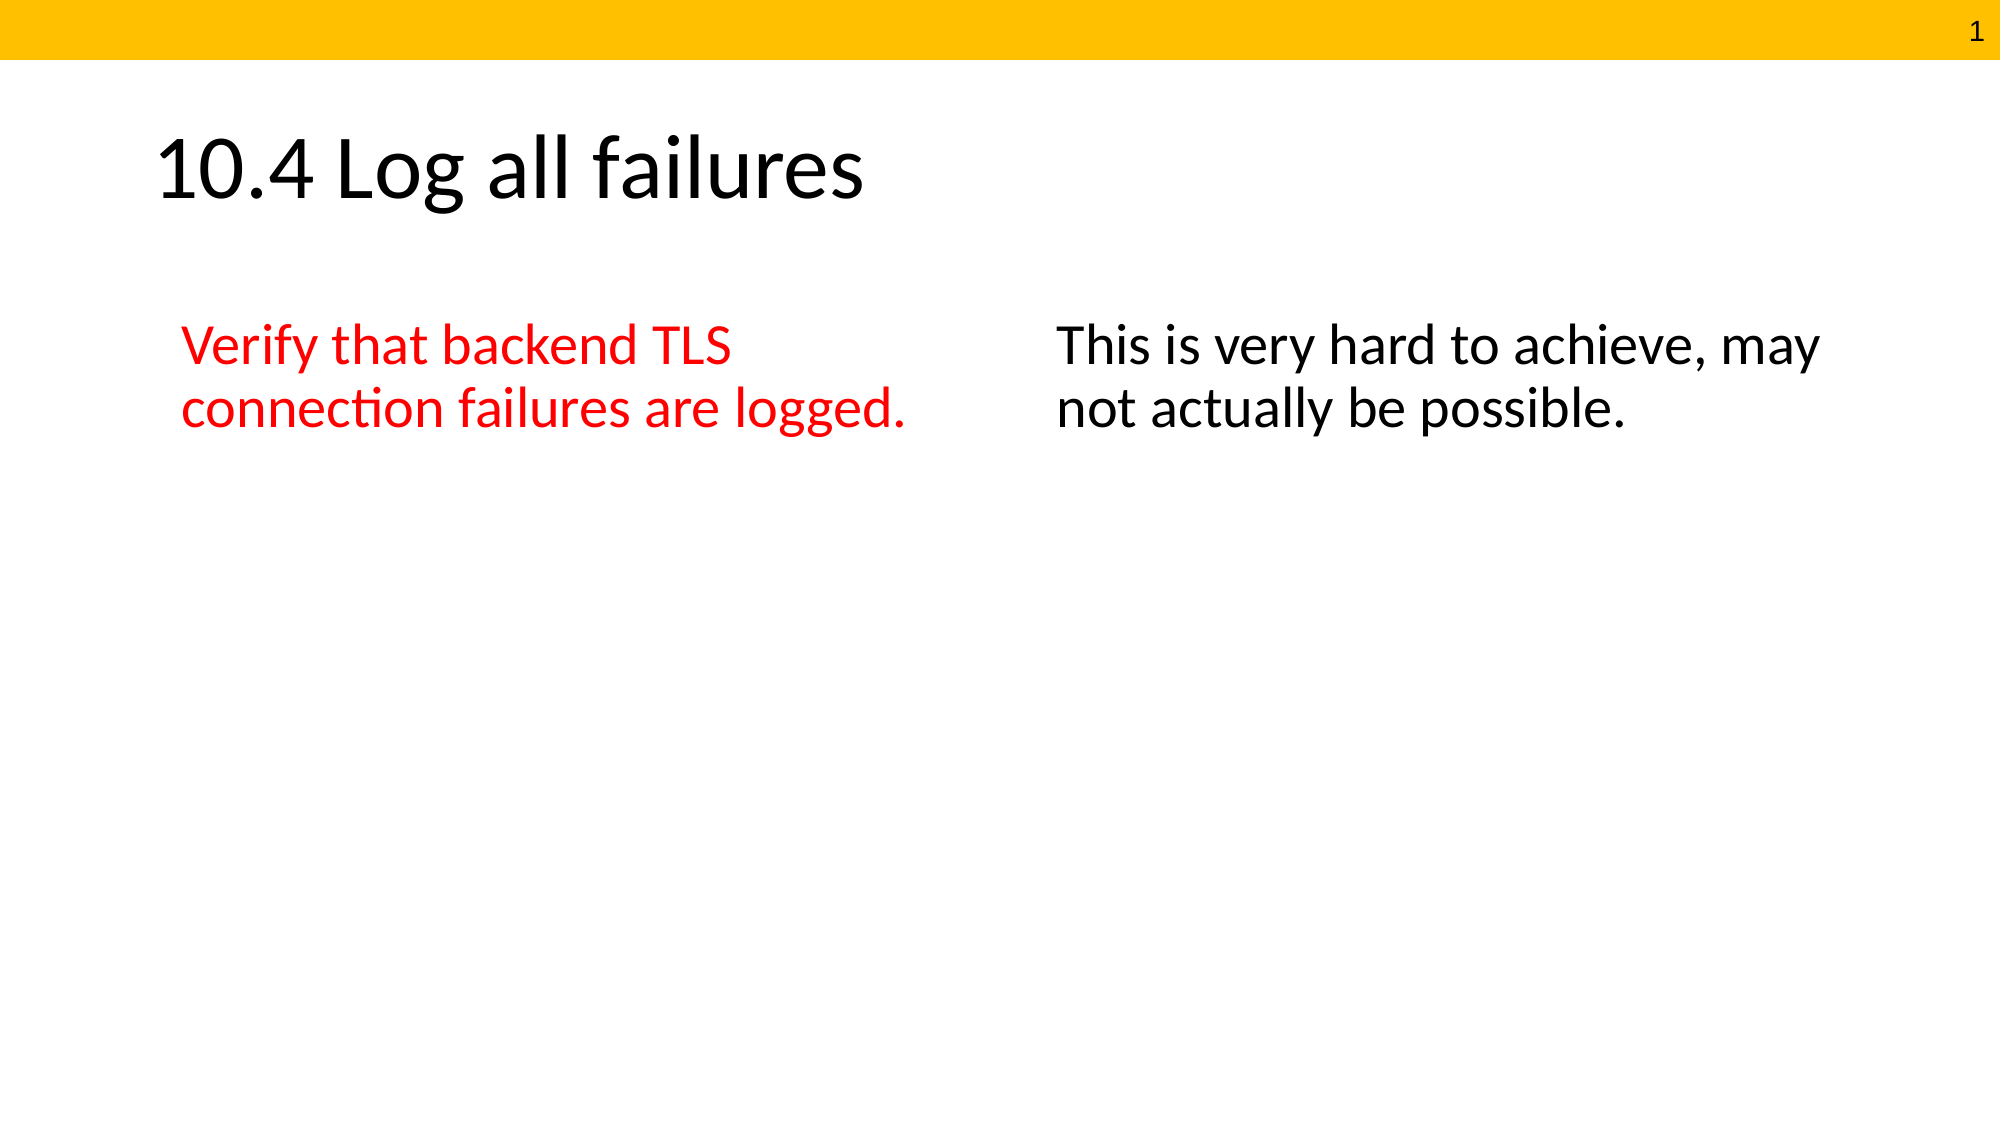

# 10.4 Log all failures
Verify that backend TLS connection failures are logged.
This is very hard to achieve, may not actually be possible.